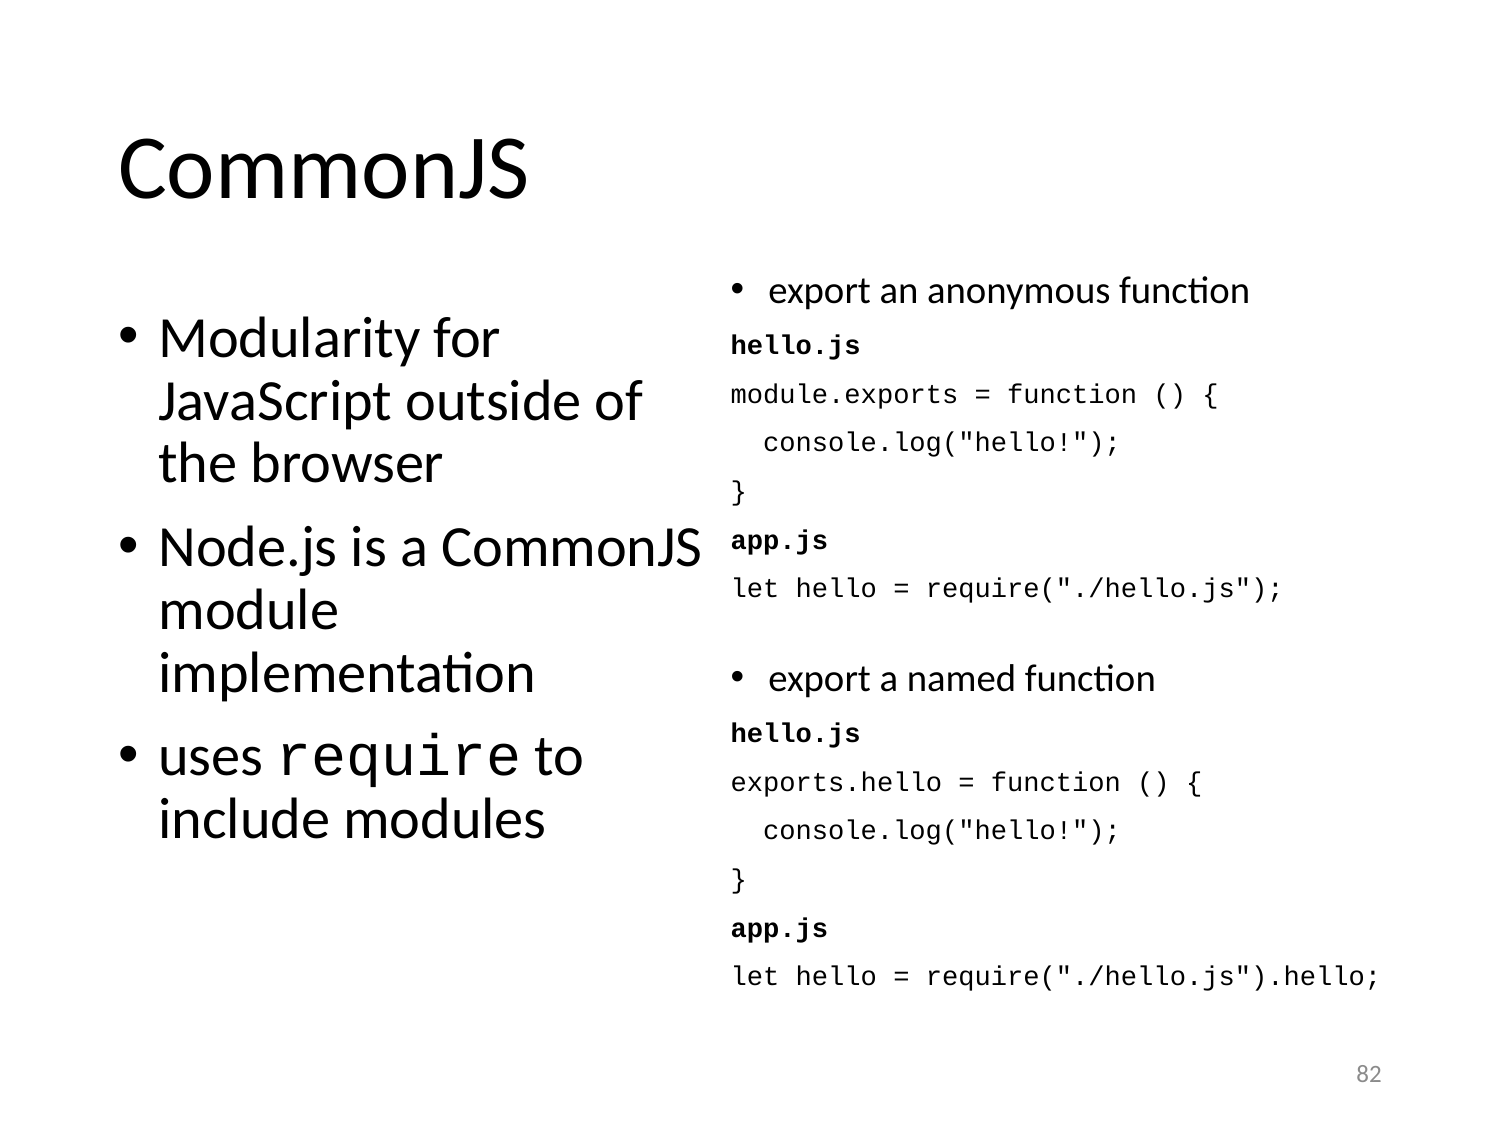

# CommonJS
export an anonymous function
hello.js
module.exports = function () {
  console.log("hello!");
}
app.js
let hello = require("./hello.js");

export a named function
hello.js
exports.hello = function () {
  console.log("hello!");
}
app.js
let hello = require("./hello.js").hello;
Modularity for JavaScript outside of the browser
Node.js is a CommonJS module implementation
uses require to include modules
82